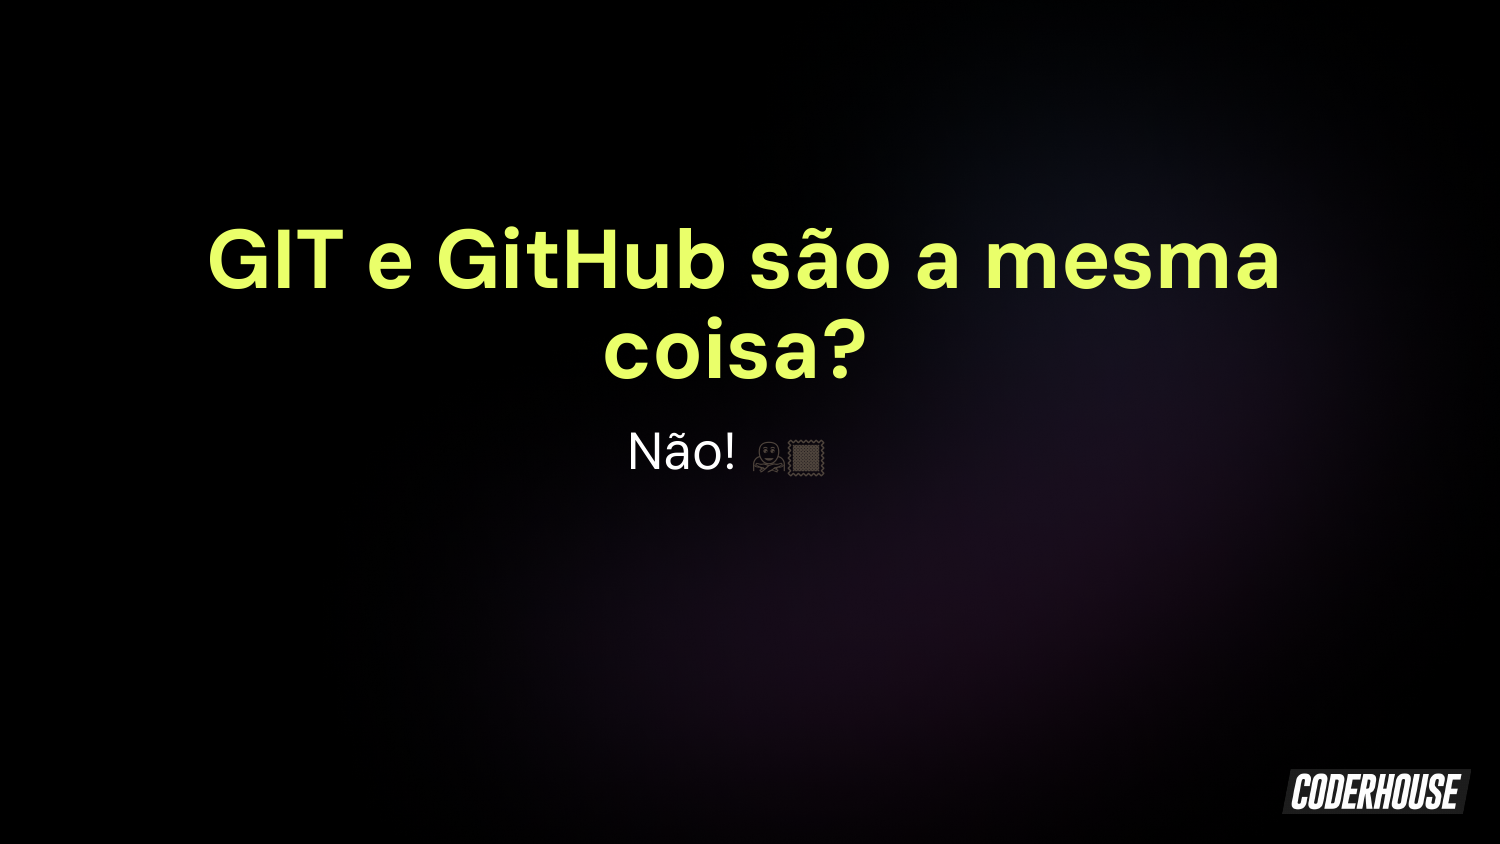

GIT e GitHub são a mesma coisa?
Não! 🙅🏾